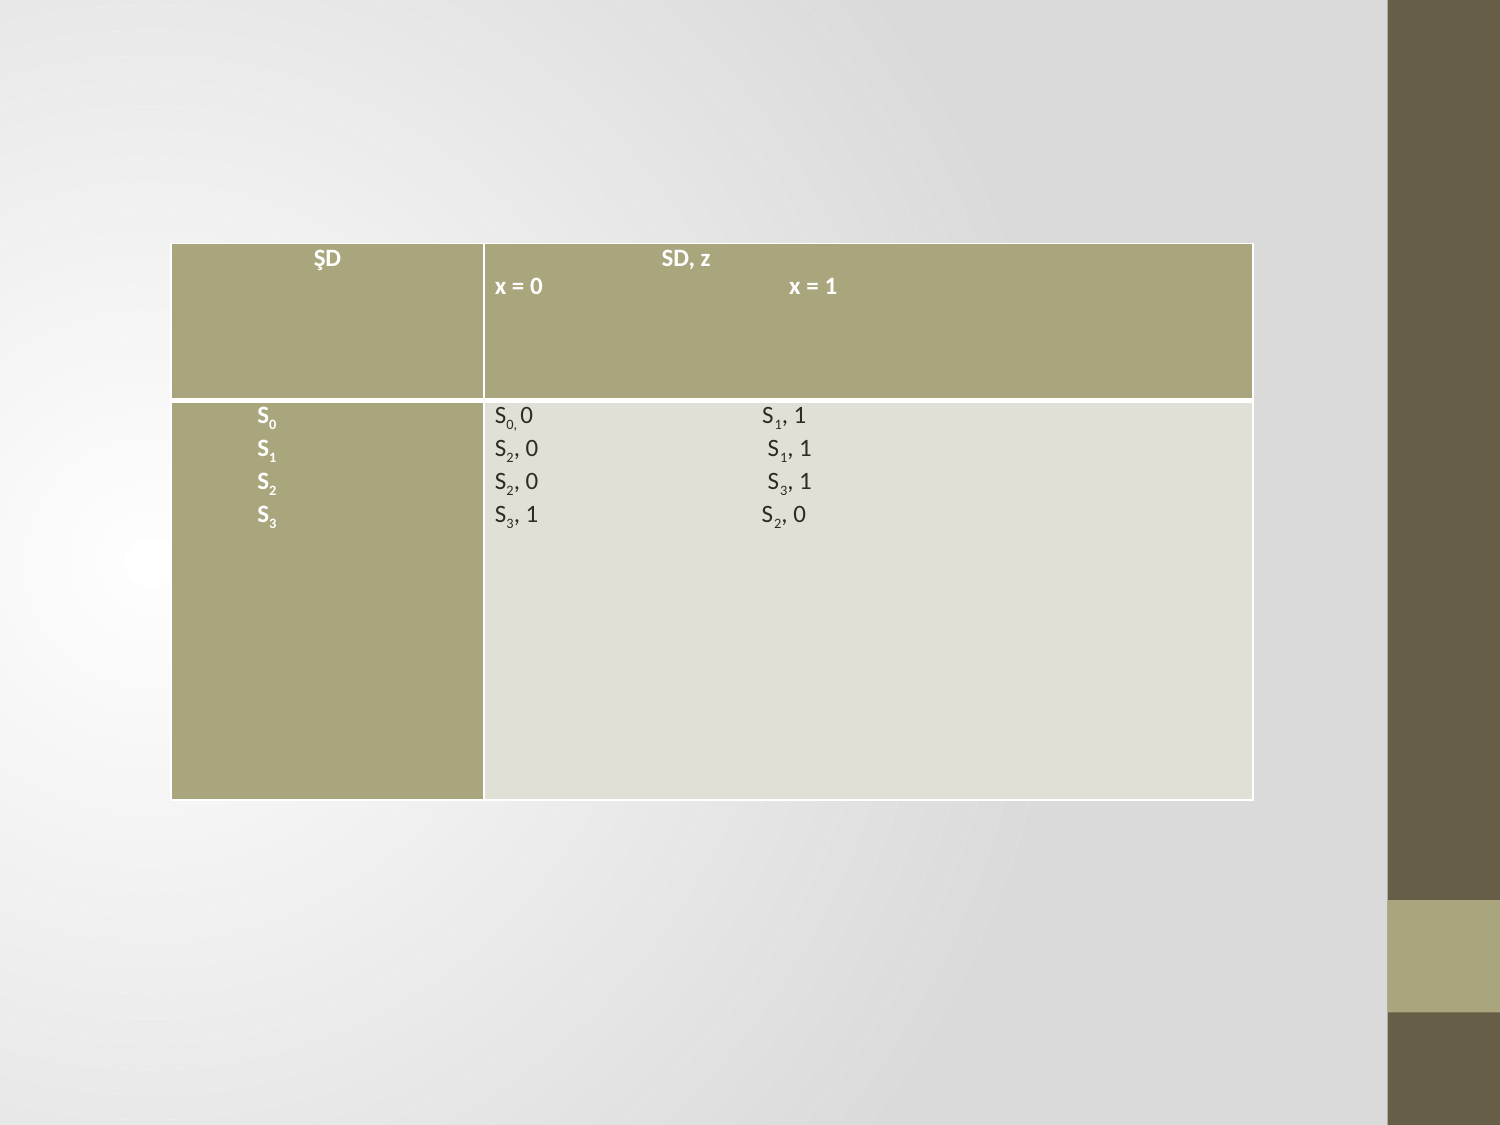

| ŞD | SD, z x = 0 x = 1 |
| --- | --- |
| S0 S1 S2 S3 | S0, 0 S1, 1 S2, 0 S1, 1 S2, 0 S3, 1 S3, 1 S2, 0 |